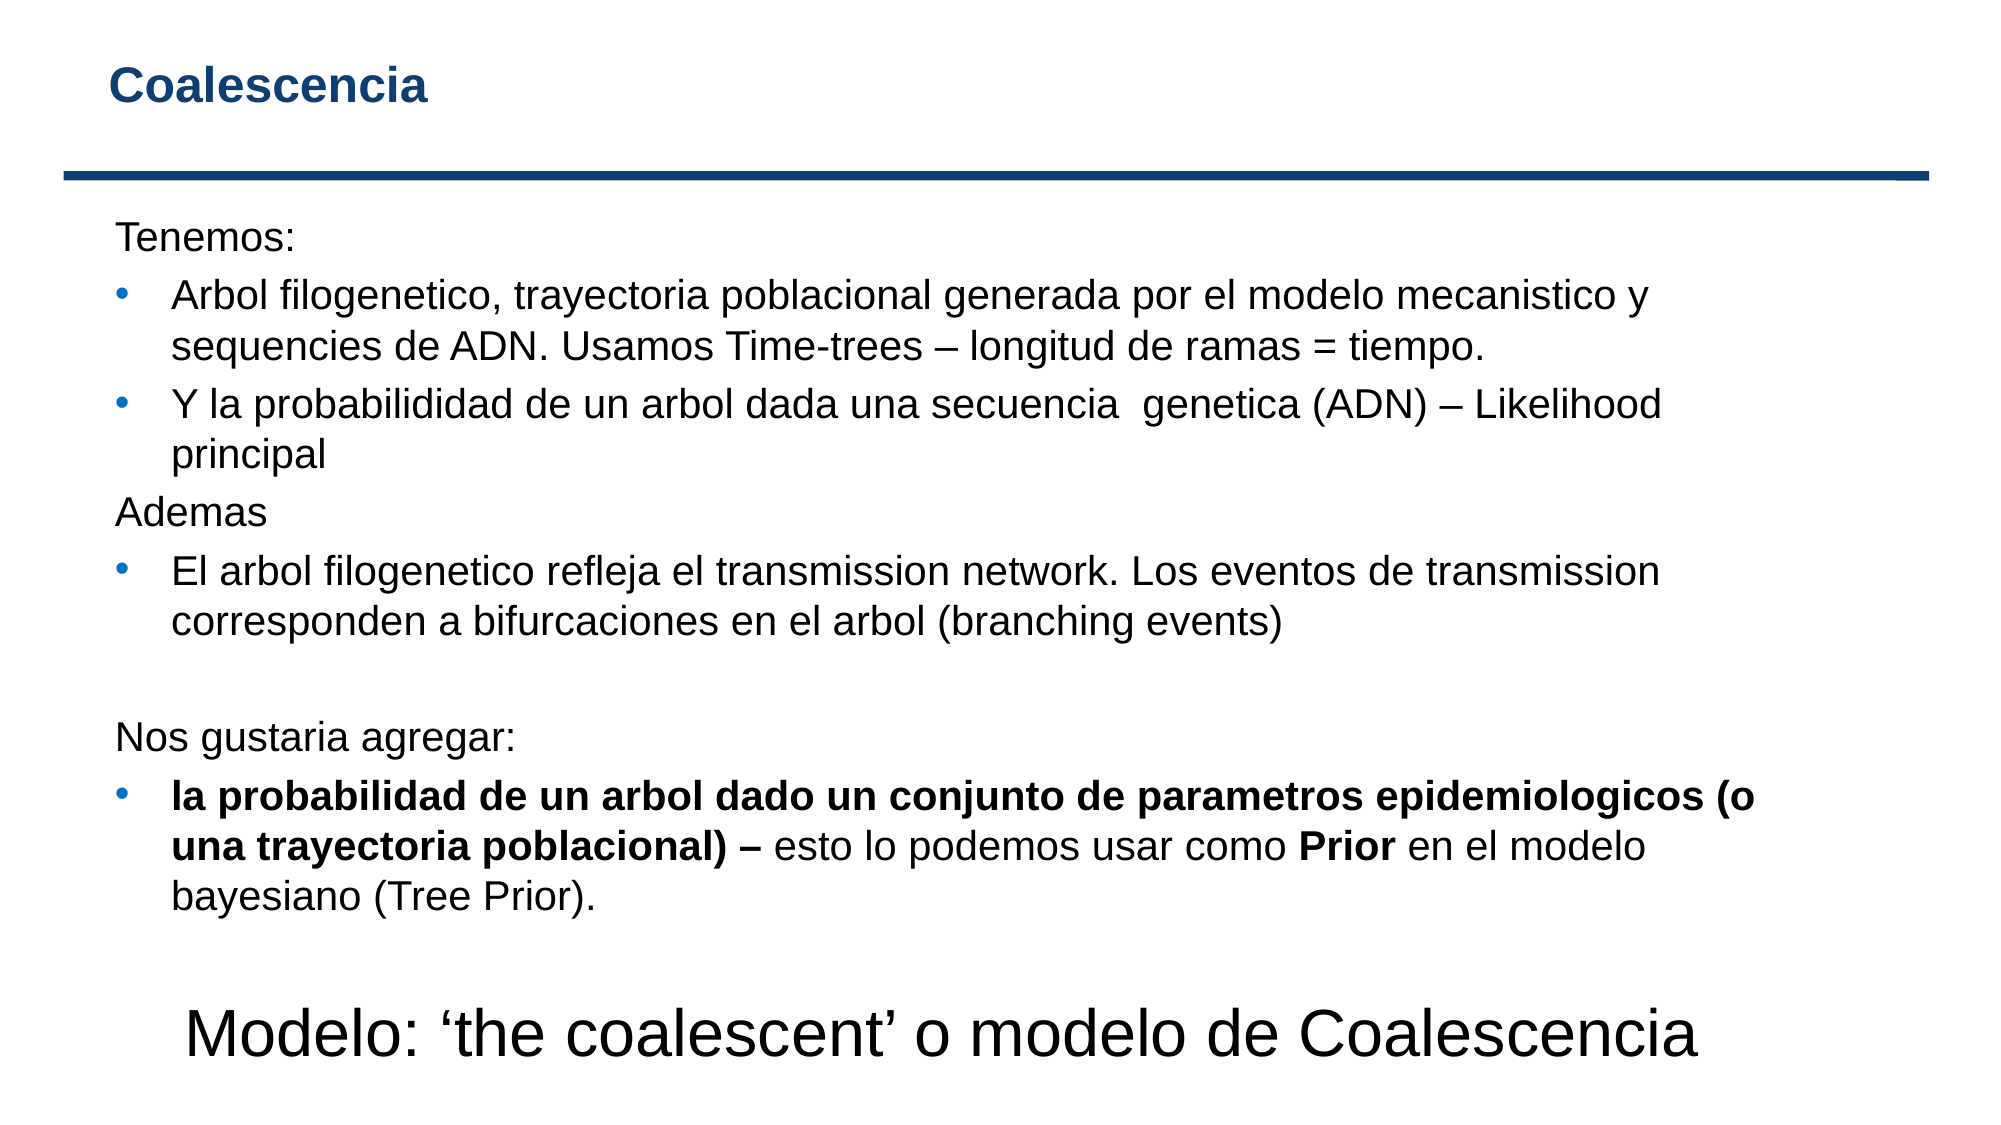

# Coalescencia
Tenemos:
Arbol filogenetico, trayectoria poblacional generada por el modelo mecanistico y sequencies de ADN. Usamos Time-trees – longitud de ramas = tiempo.
Y la probabilididad de un arbol dada una secuencia  genetica (ADN) – Likelihood principal
Ademas
El arbol filogenetico refleja el transmission network. Los eventos de transmission corresponden a bifurcaciones en el arbol (branching events)

Nos gustaria agregar:
la probabilidad de un arbol dado un conjunto de parametros epidemiologicos (o una trayectoria poblacional) – esto lo podemos usar como Prior en el modelo bayesiano (Tree Prior).

Modelo: ‘the coalescent’ o modelo de Coalescencia